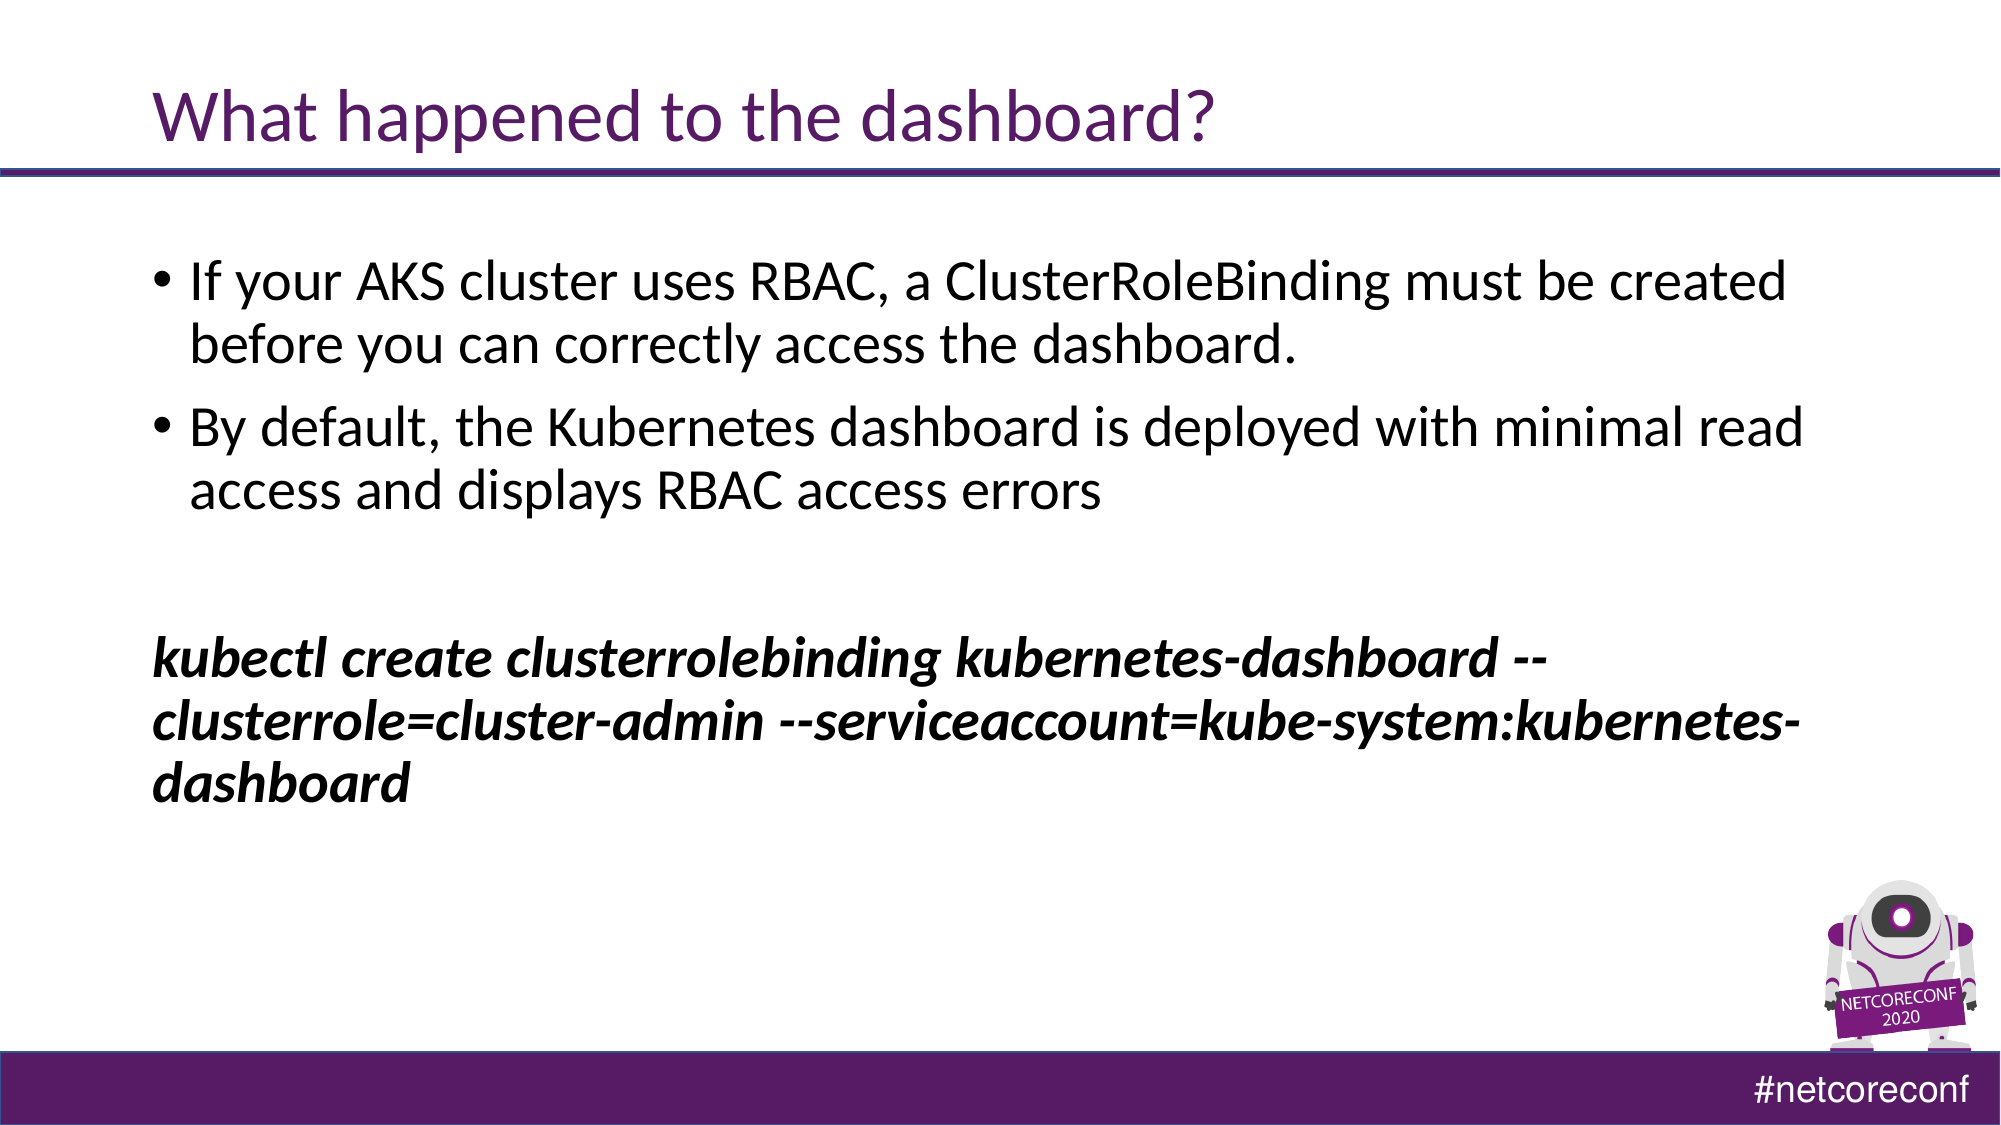

# What happened to the dashboard?
If your AKS cluster uses RBAC, a ClusterRoleBinding must be created before you can correctly access the dashboard.
By default, the Kubernetes dashboard is deployed with minimal read access and displays RBAC access errors

kubectl create clusterrolebinding kubernetes-dashboard --clusterrole=cluster-admin --serviceaccount=kube-system:kubernetes-dashboard